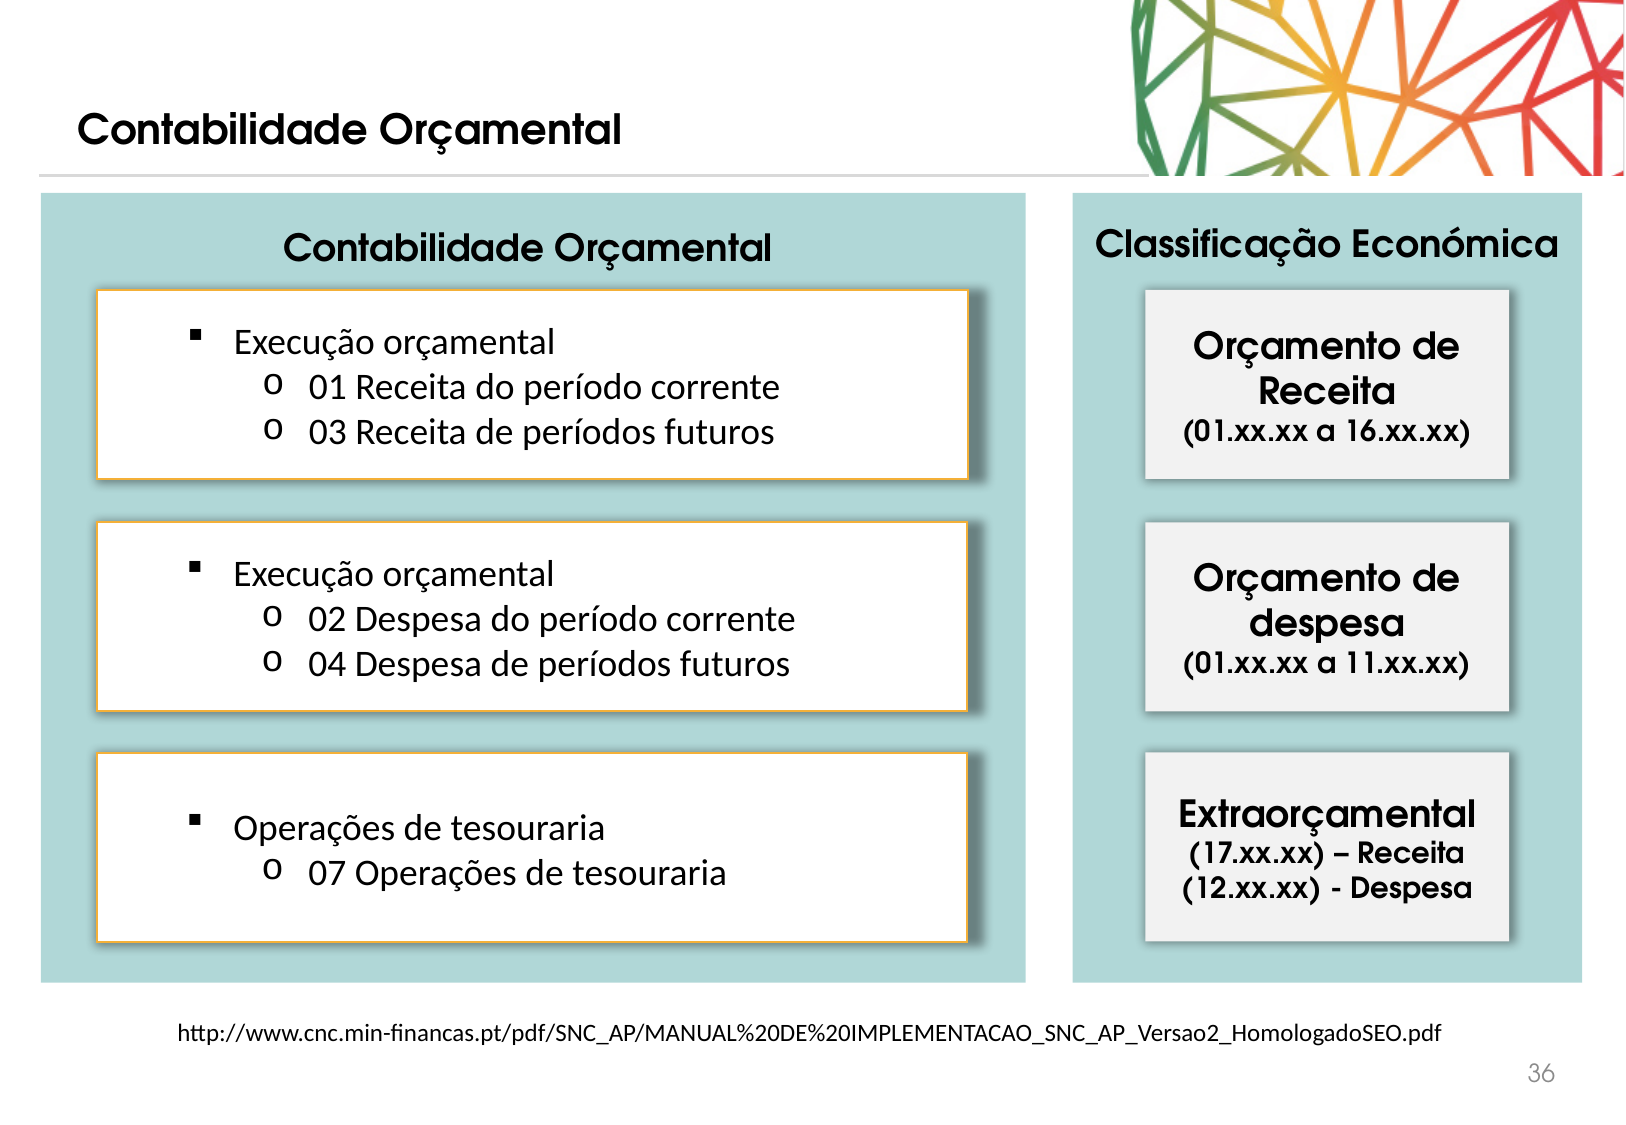

# Contabilidade Orçamental

Classificação Económica
Contabilidade Orçamental
Execução orçamental
01 Receita do período corrente
03 Receita de períodos futuros
Orçamento de Receita
(01.xx.xx a 16.xx.xx)
Execução orçamental
02 Despesa do período corrente
04 Despesa de períodos futuros
Orçamento de despesa
(01.xx.xx a 11.xx.xx)
Extraorçamental
(17.xx.xx) – Receita
(12.xx.xx) - Despesa
Operações de tesouraria
07 Operações de tesouraria
http://www.cnc.min-financas.pt/pdf/SNC_AP/MANUAL%20DE%20IMPLEMENTACAO_SNC_AP_Versao2_HomologadoSEO.pdf
36